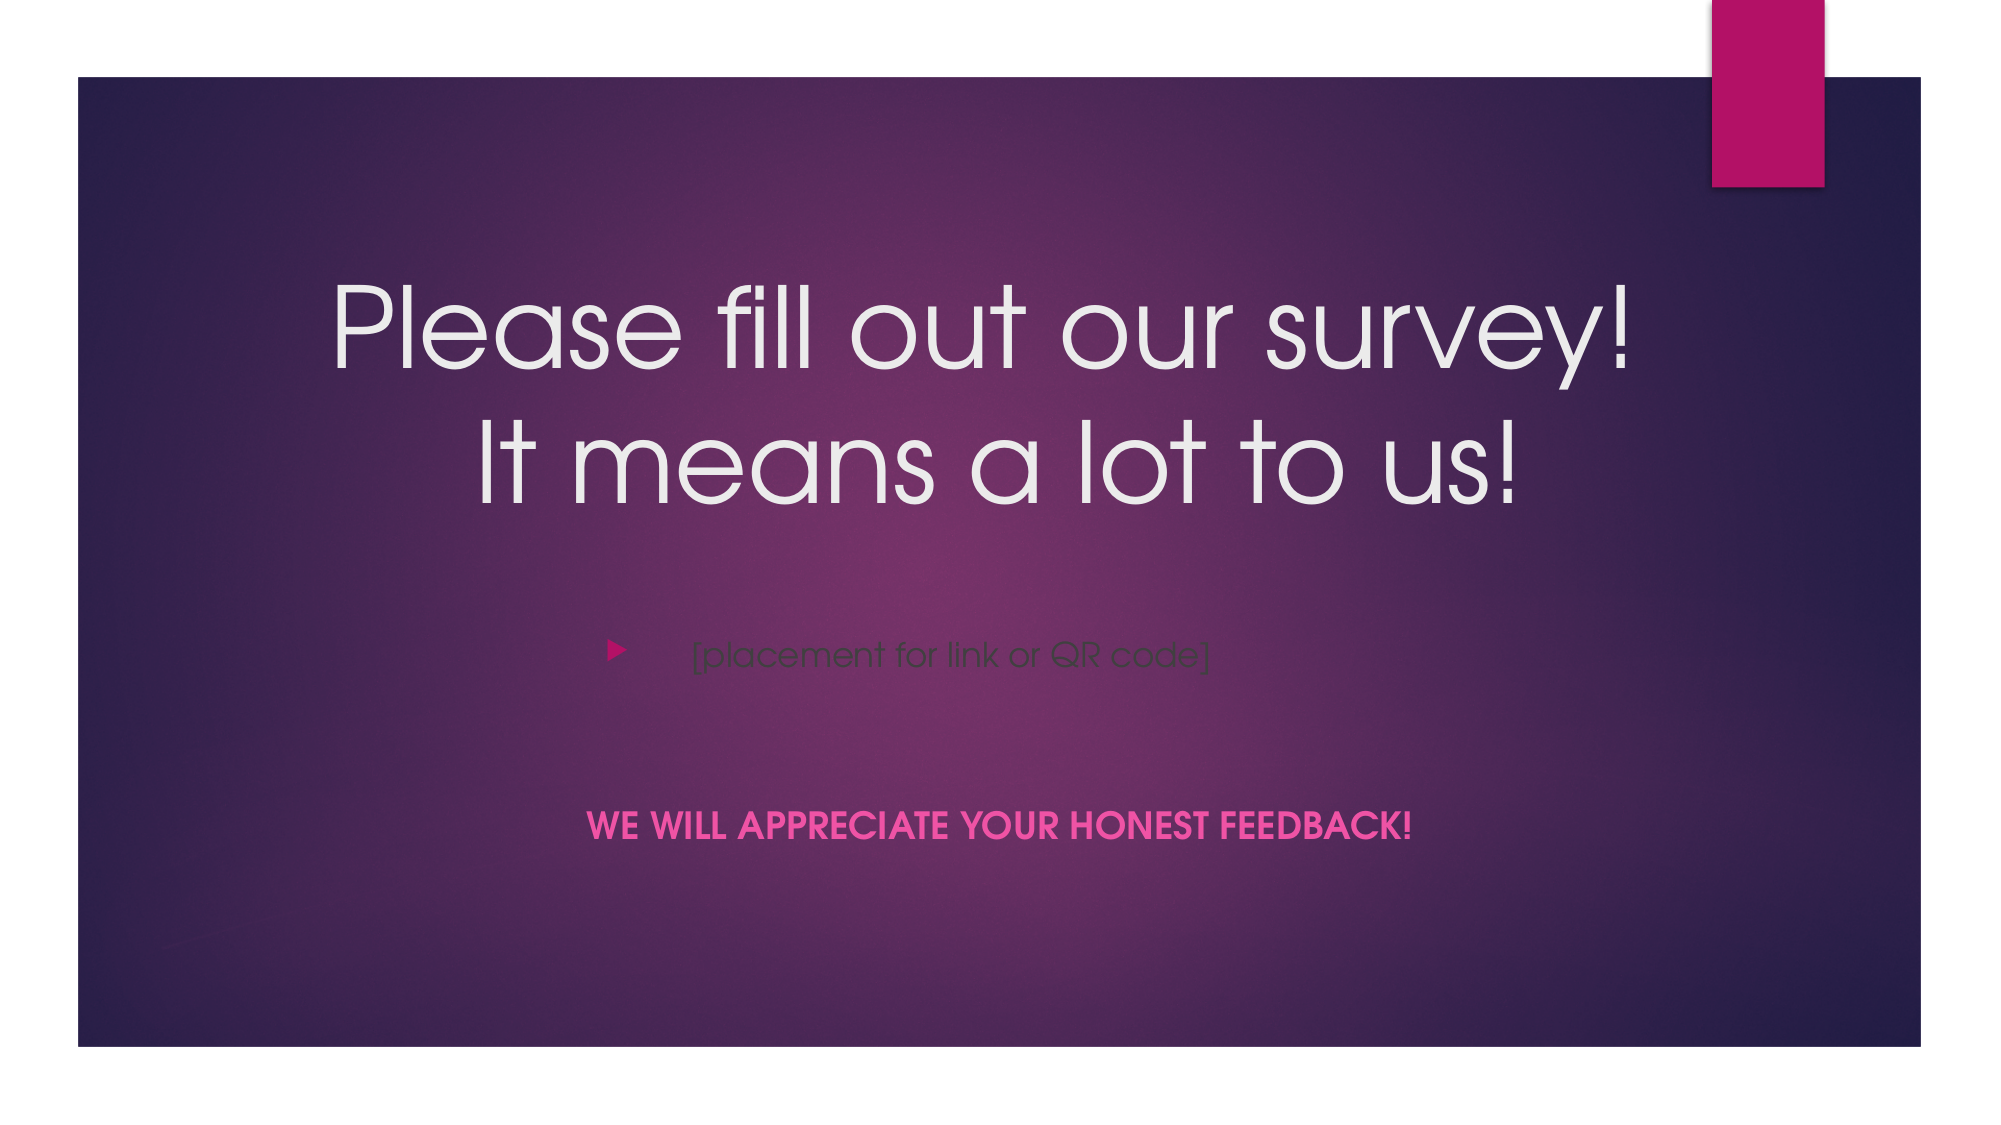

# Please fill out our survey! It means a lot to us!
[placement for link or QR code]
We will appreciate your honest feedback!